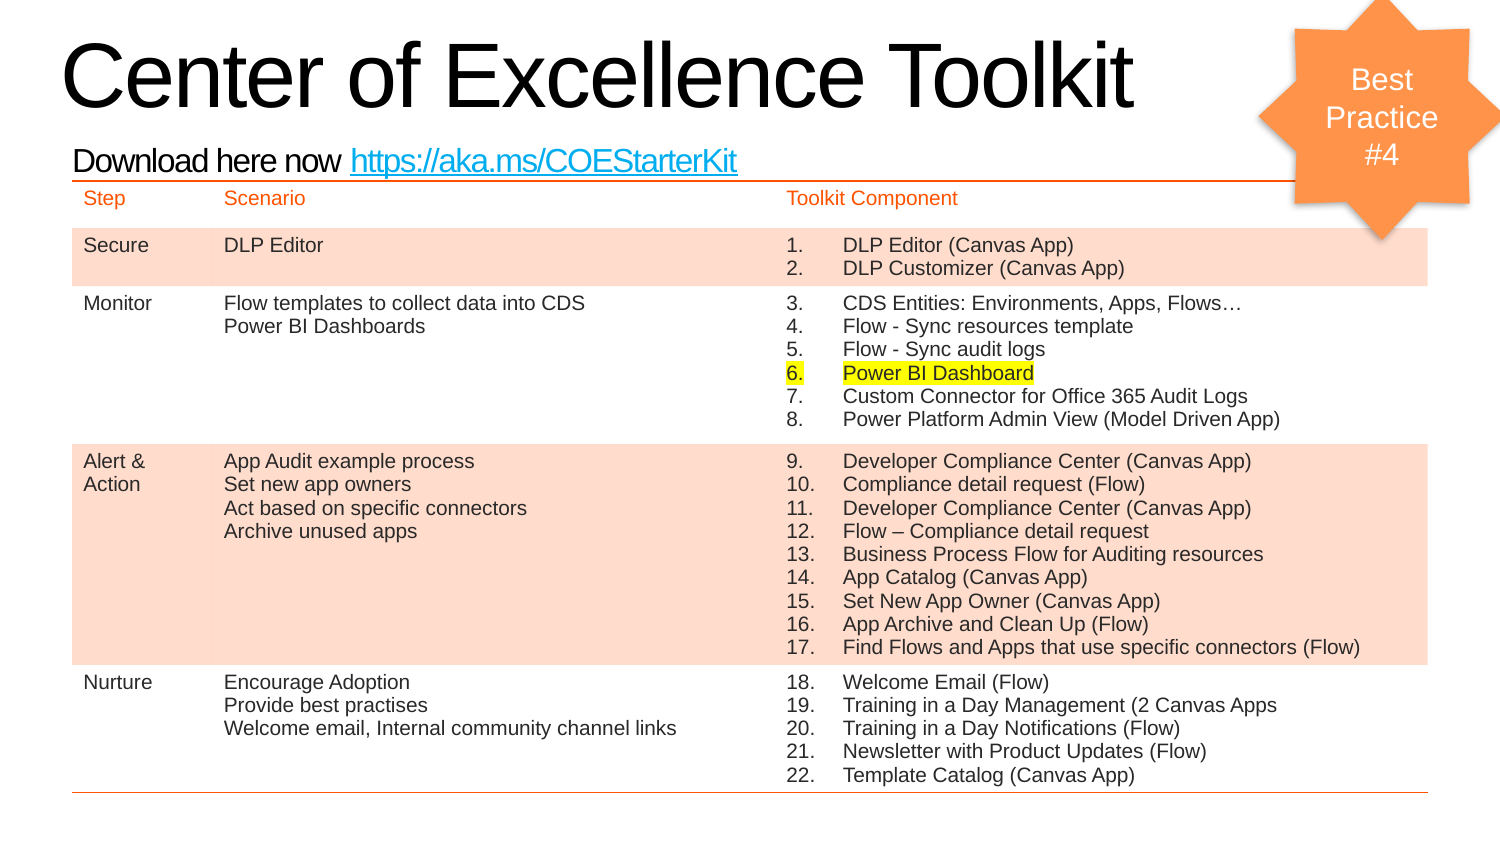

Best
Practice
#4
# Center of Excellence Toolkit
Download here now https://aka.ms/COEStarterKit

| Step | Scenario | Toolkit Component |
| --- | --- | --- |
| Secure​ | DLP Editor | DLP Editor​ (Canvas App) DLP Customizer (Canvas App) |
| Monitor​ | Flow templates to collect data into CDS​ Power BI Dashboards​ | CDS Entities​: Environments, Apps, Flows… Flow - Sync resources template​ Flow - Sync audit logs Power BI Dashboard Custom Connector for Office 365 Audit Logs Power Platform Admin View (Model Driven App) |
| Alert & Action​ | App Audit example process Set new app owners Act based on specific connectors Archive unused apps | Developer Compliance Center​ (Canvas App) Compliance detail request​ (Flow) Developer Compliance Center (Canvas App) Flow – Compliance detail request Business Process Flow for Auditing resources App Catalog (Canvas App) Set New App Owner (Canvas App) App Archive and Clean Up (Flow) Find Flows and Apps that use specific connectors (Flow) |
| Nurture​ | Encourage Adoption Provide best practises Welcome email, Internal community channel links​ | Welcome Email (Flow) Training in a Day Management (2 Canvas Apps Training in a Day Notifications (Flow) Newsletter with Product Updates (Flow) Template Catalog (Canvas App) |